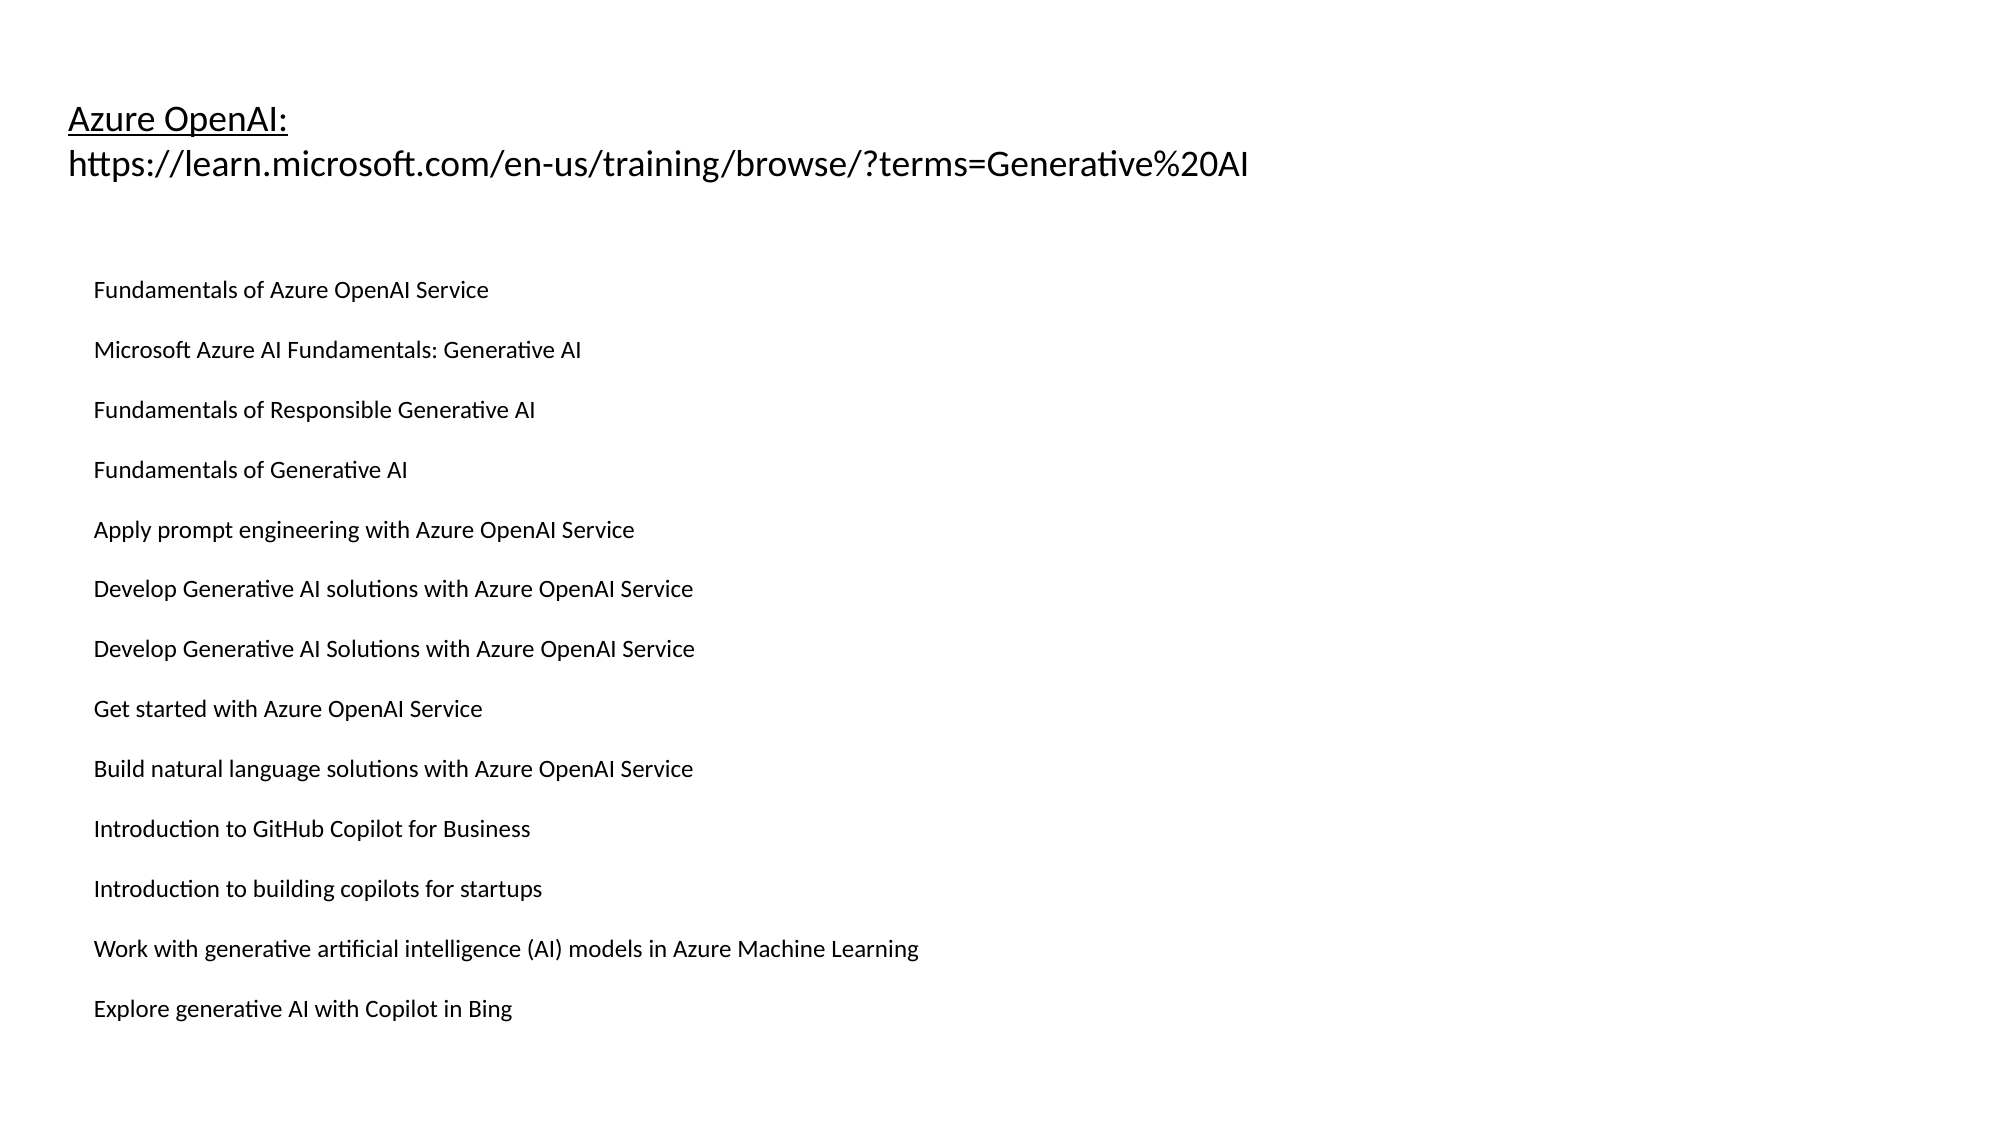

Azure OpenAI:
https://learn.microsoft.com/en-us/training/browse/?terms=Generative%20AI
Fundamentals of Azure OpenAI Service

Microsoft Azure AI Fundamentals: Generative AI

Fundamentals of Responsible Generative AI

Fundamentals of Generative AI

Apply prompt engineering with Azure OpenAI Service

Develop Generative AI solutions with Azure OpenAI Service

Develop Generative AI Solutions with Azure OpenAI Service

Get started with Azure OpenAI Service

Build natural language solutions with Azure OpenAI Service

Introduction to GitHub Copilot for Business

Introduction to building copilots for startups

Work with generative artificial intelligence (AI) models in Azure Machine Learning

Explore generative AI with Copilot in Bing